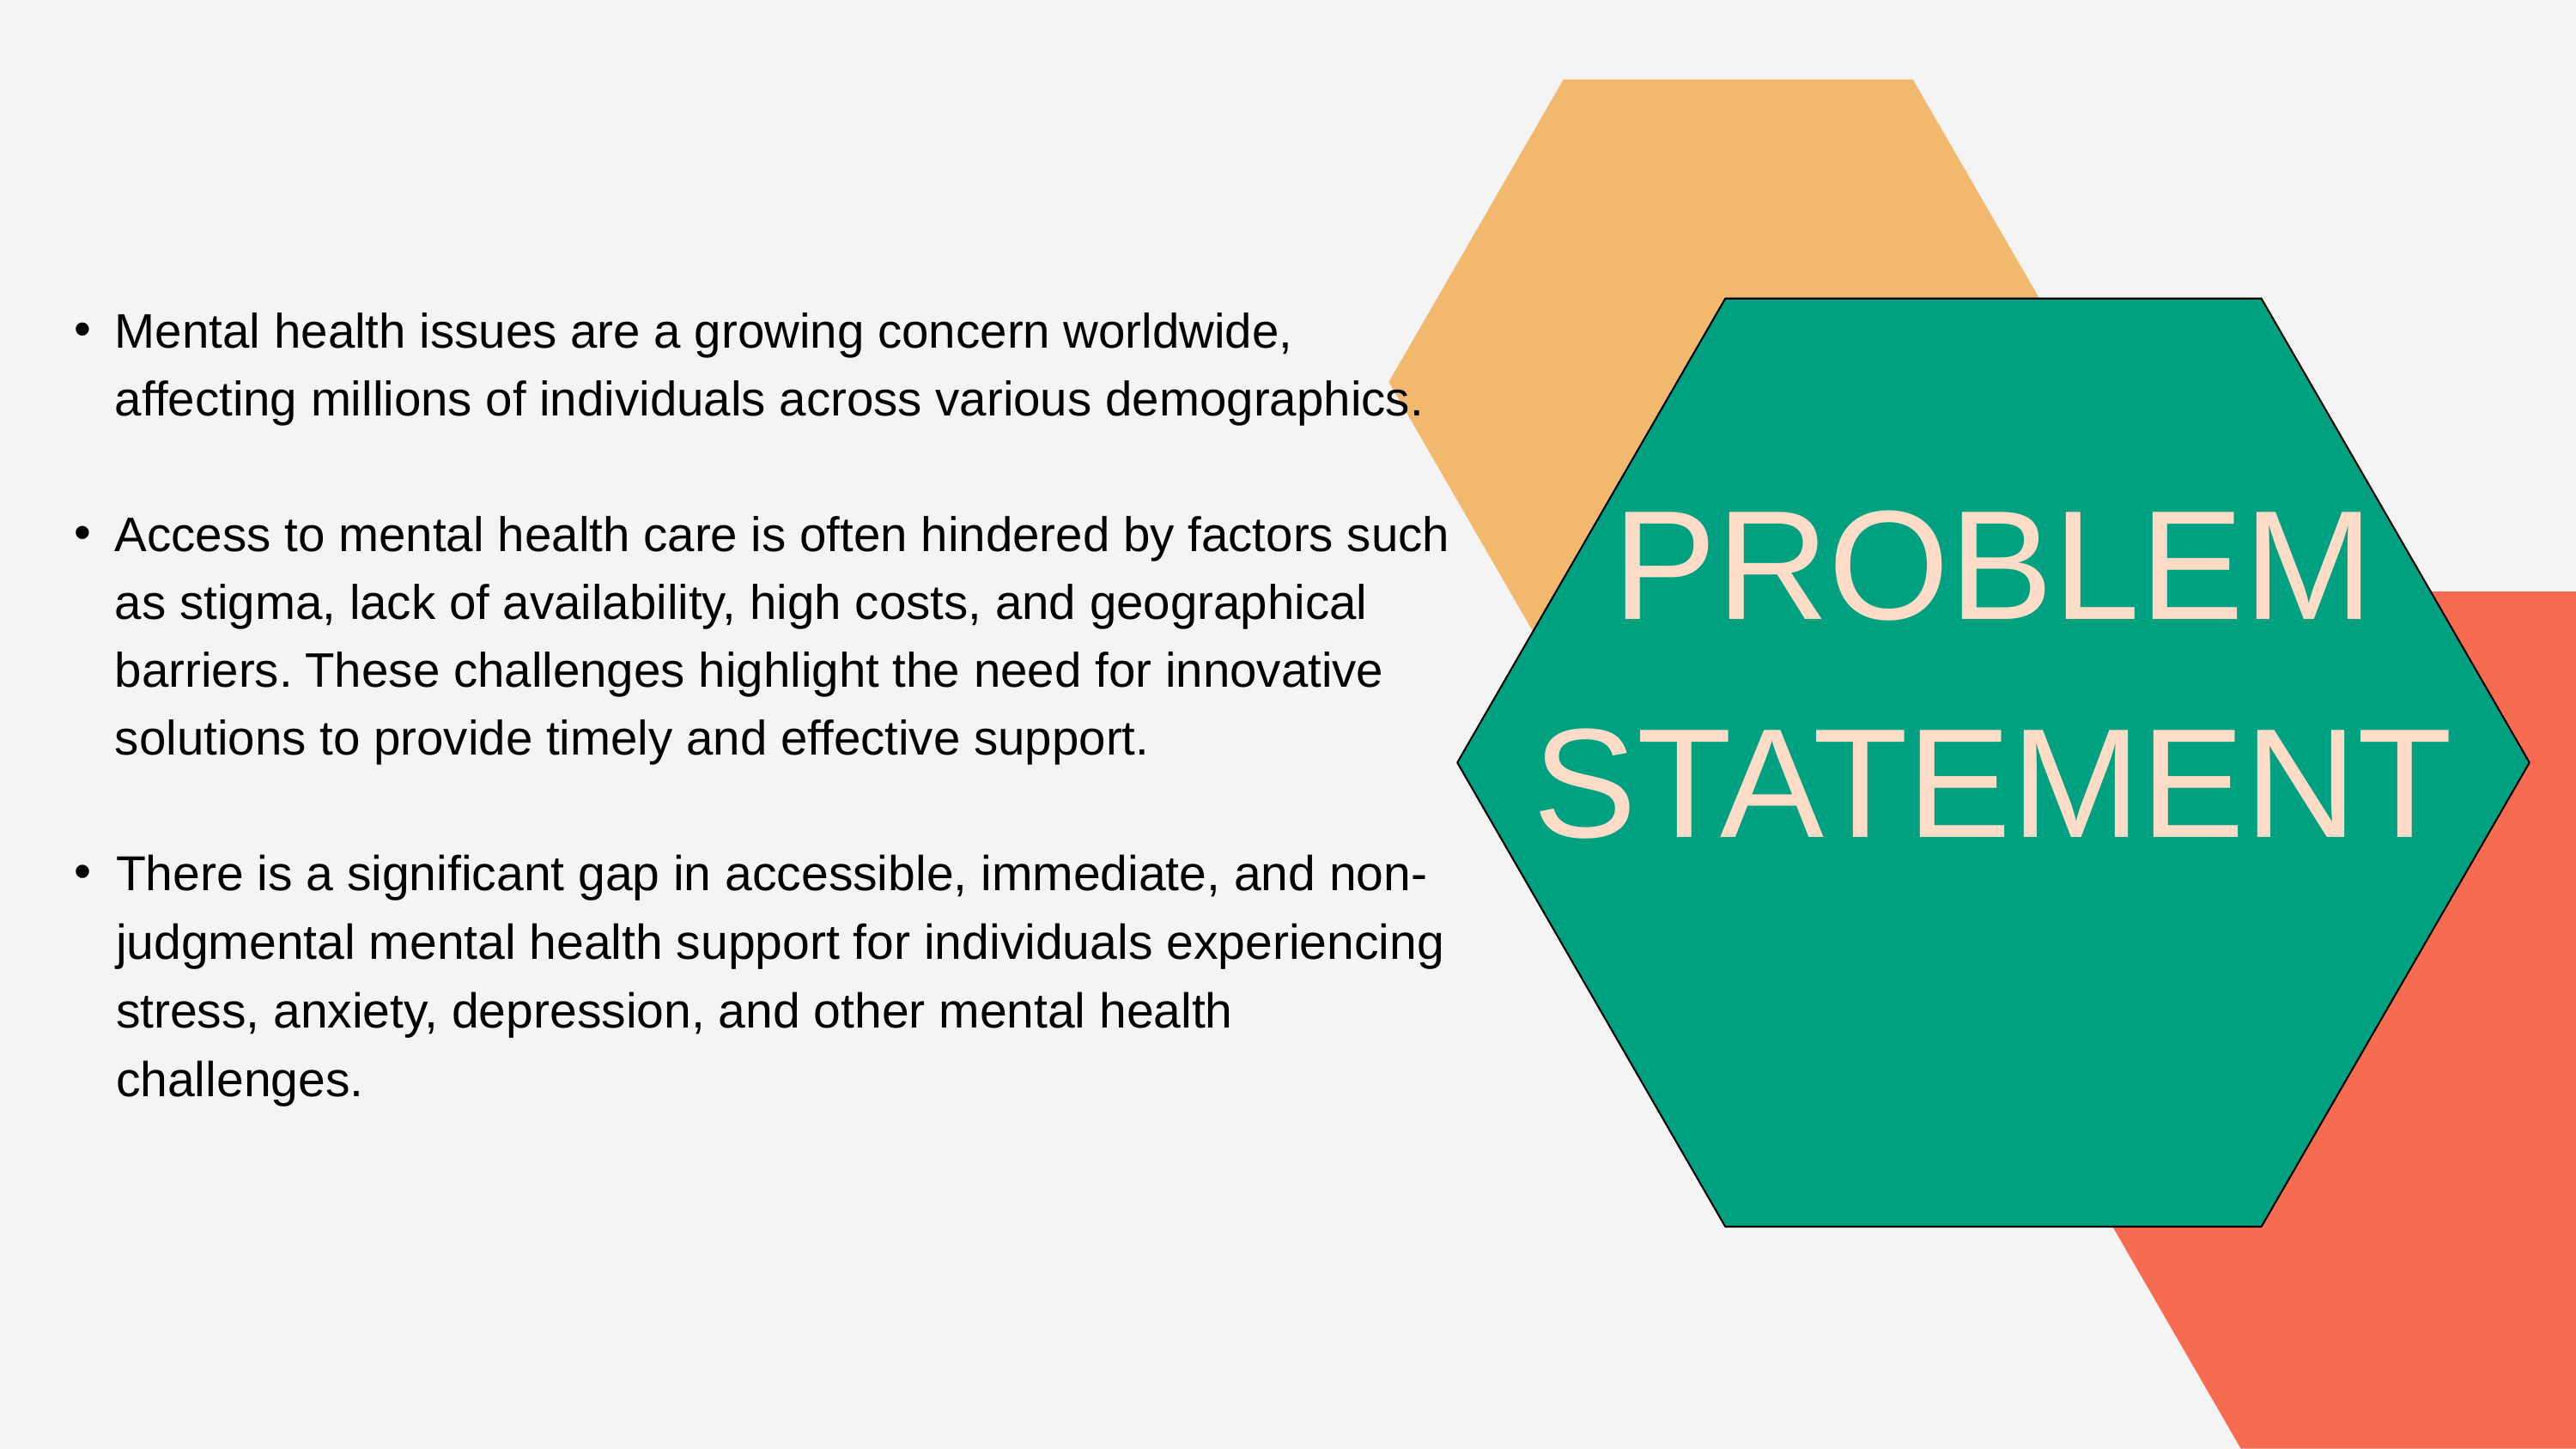

Mental health issues are a growing concern worldwide, affecting millions of individuals across various demographics.

Access to mental health care is often hindered by factors such as stigma, lack of availability, high costs, and geographical barriers. These challenges highlight the need for innovative solutions to provide timely and effective support.

There is a significant gap in accessible, immediate, and non-judgmental mental health support for individuals experiencing stress, anxiety, depression, and other mental health challenges.

PROBLEM STATEMENT